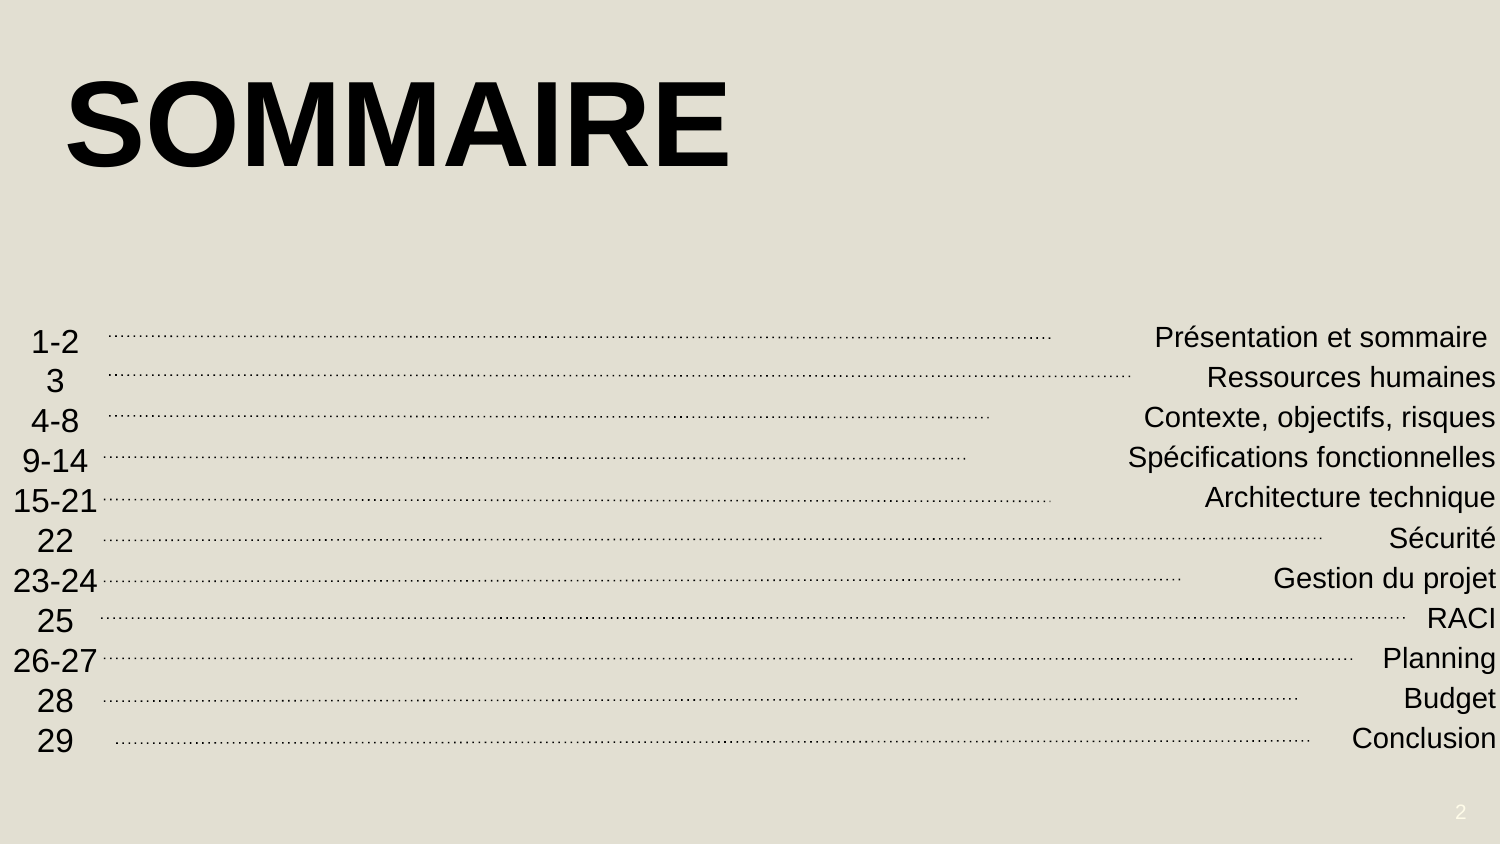

SOMMAIRE
Présentation et sommaire
Ressources humaines
Contexte, objectifs, risques
Spécifications fonctionnelles
Architecture technique
Sécurité
Gestion du projet
RACI
Planning
Budget
Conclusion
1-2
3
4-8
9-14
15-21
22
23-24
25
26-27
28
29
2